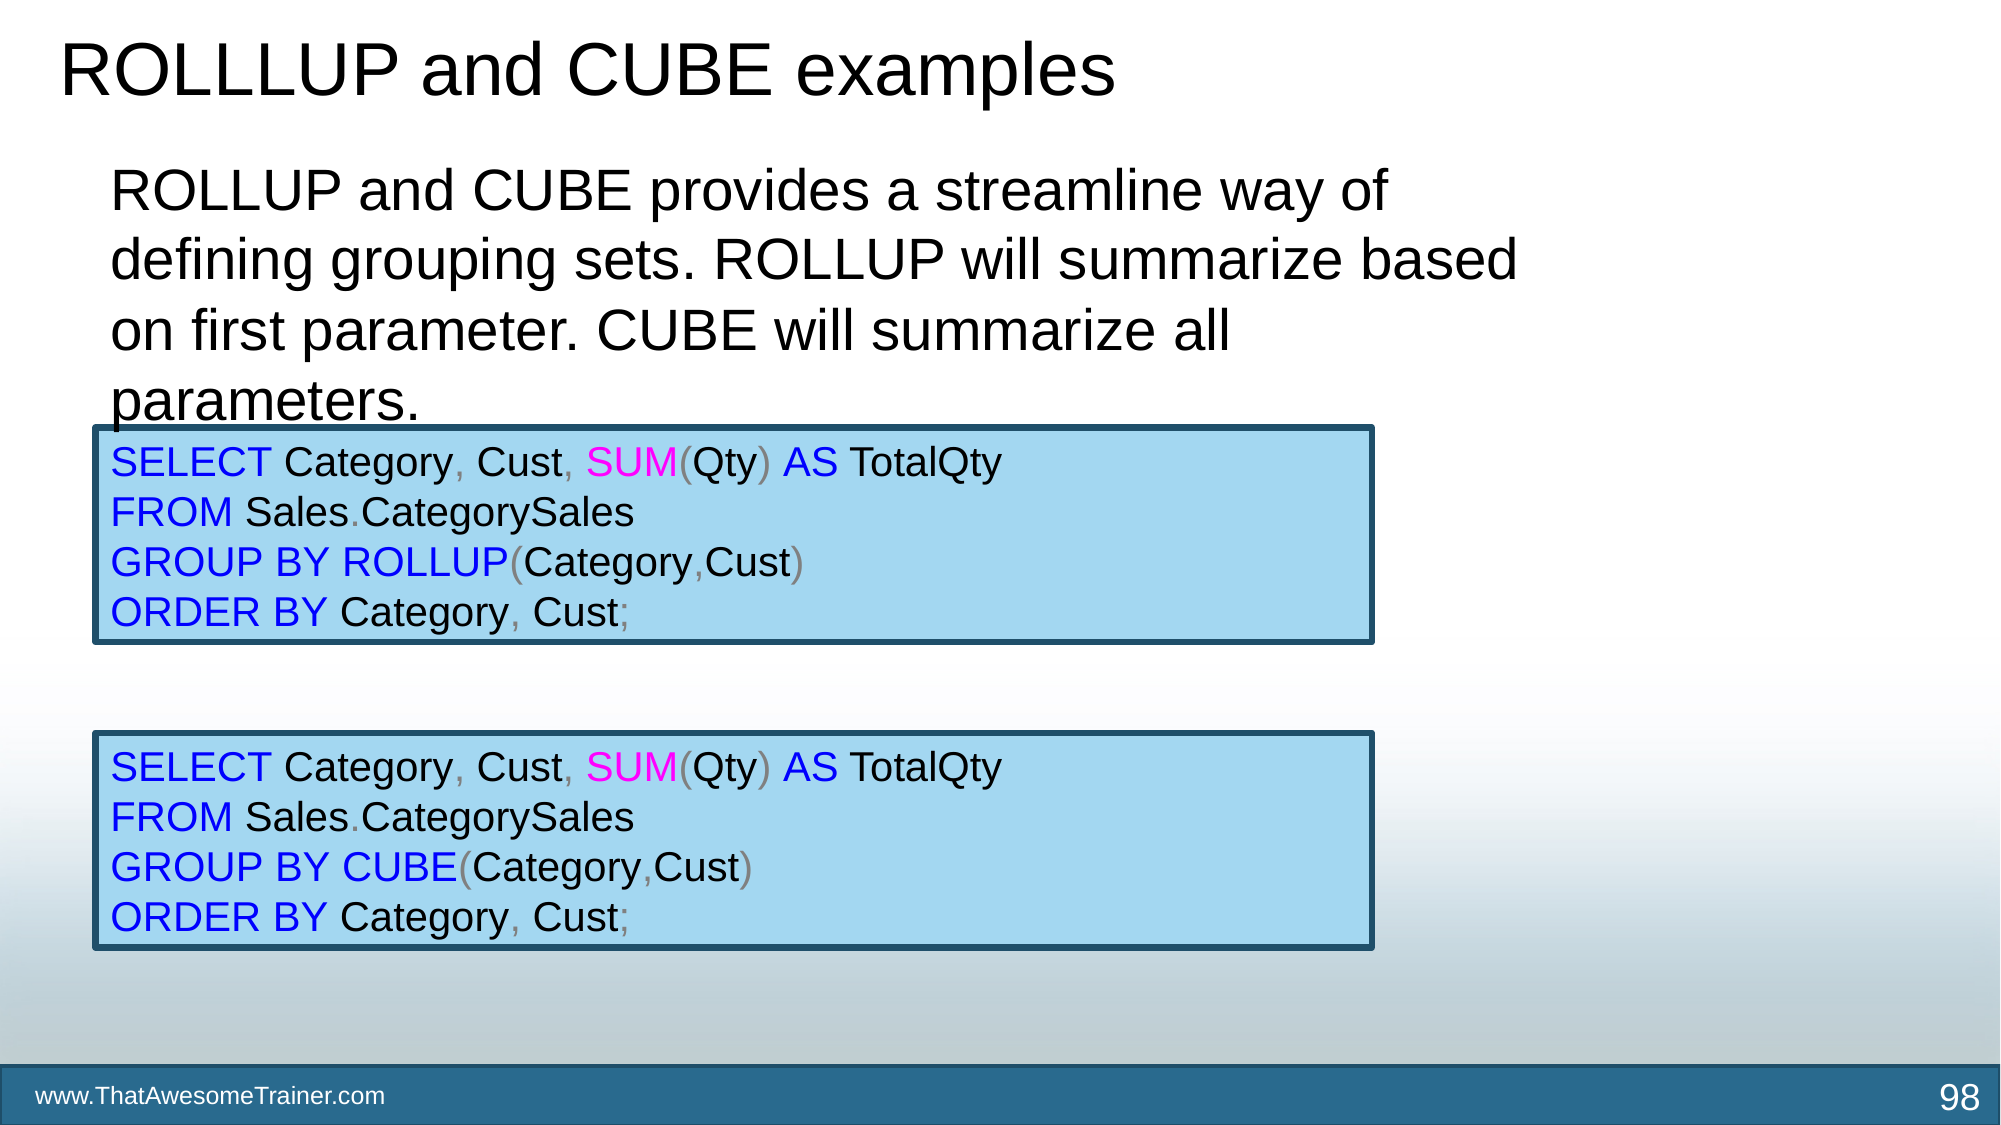

ROLLLUP and CUBE examples
ROLLUP and CUBE provides a streamline way of defining grouping sets. ROLLUP will summarize based on first parameter. CUBE will summarize all parameters.
SELECT Category, Cust, SUM(Qty) AS TotalQty
FROM Sales.CategorySales
GROUP BY ROLLUP(Category,Cust)
ORDER BY Category, Cust;
SELECT Category, Cust, SUM(Qty) AS TotalQty
FROM Sales.CategorySales
GROUP BY CUBE(Category,Cust)
ORDER BY Category, Cust;